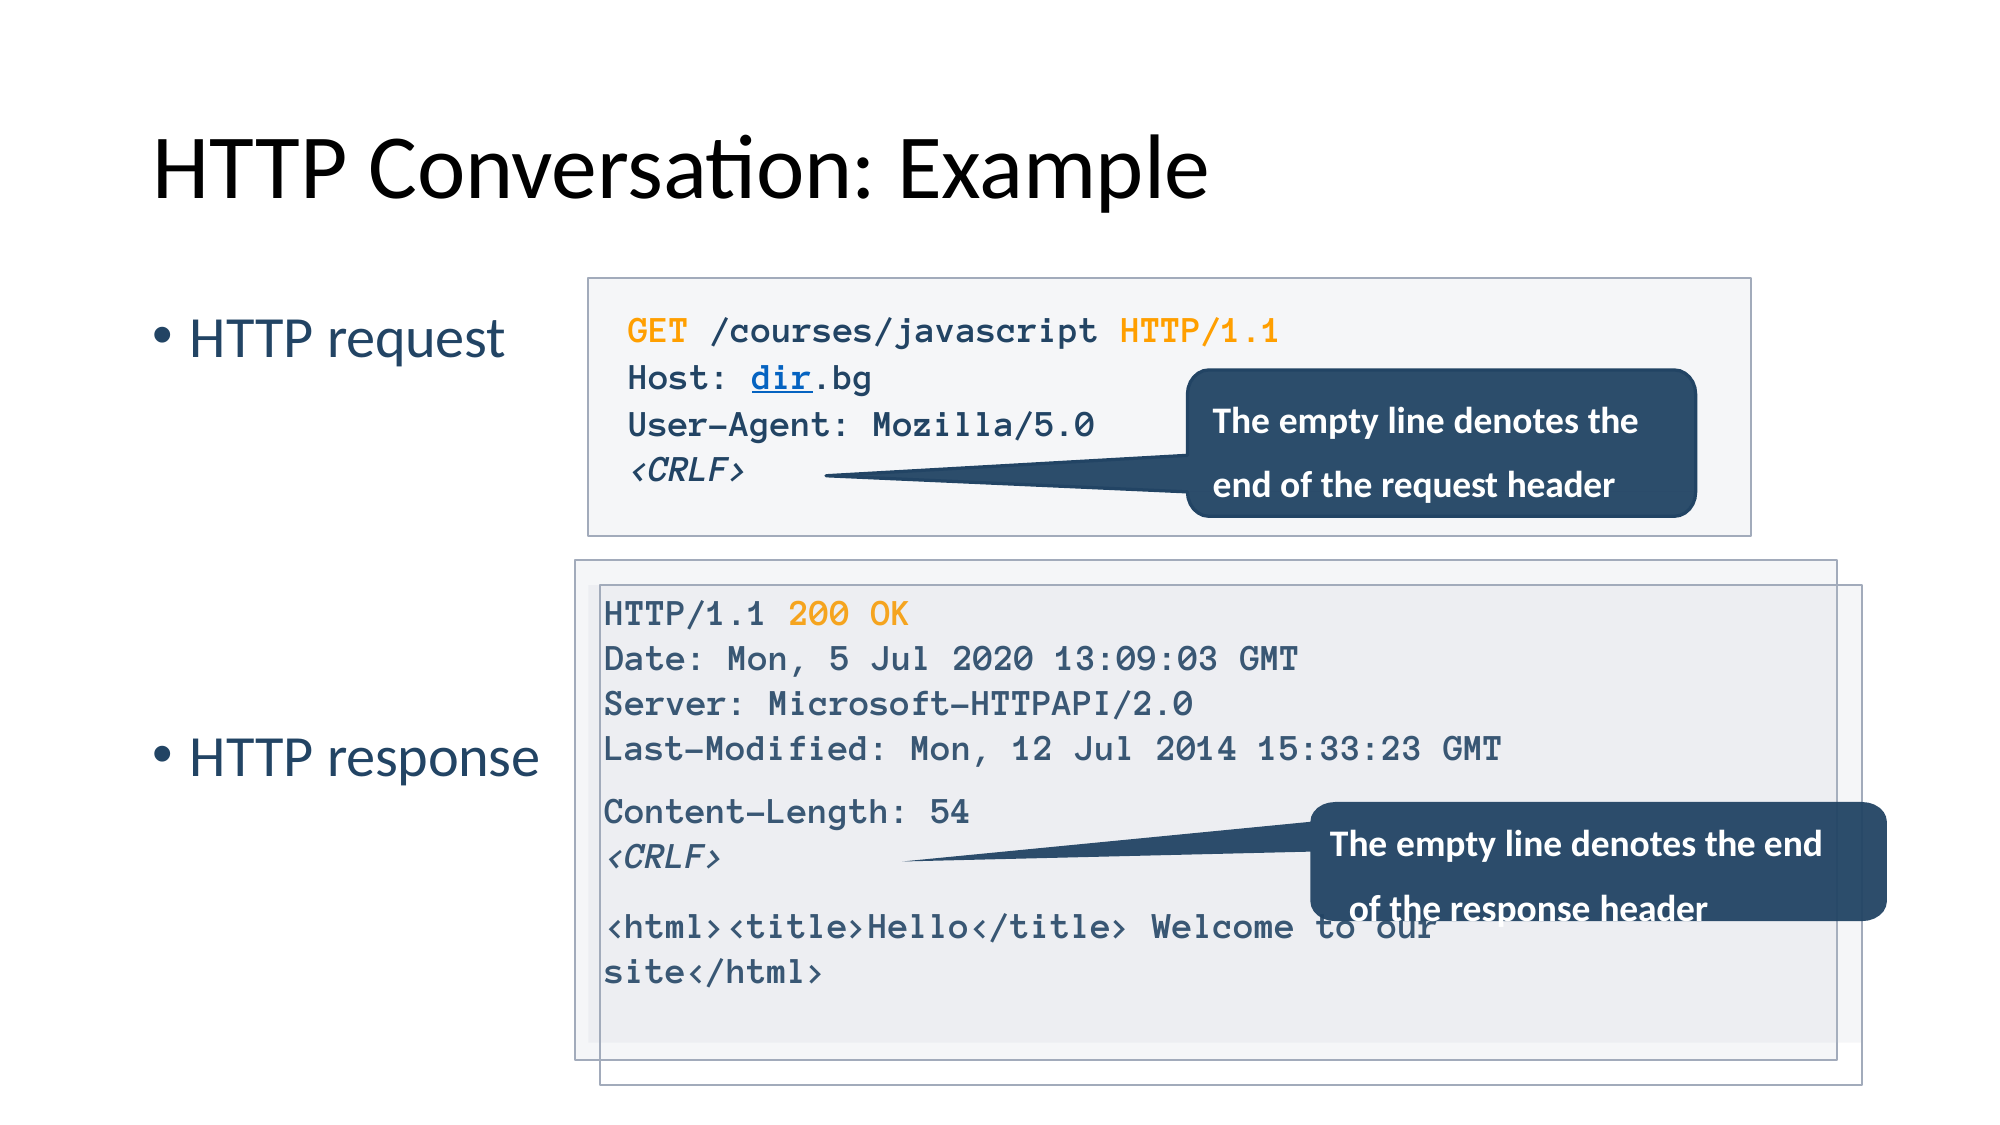

# HTTP Conversation: Example

GET /courses/javascript HTTP/1.1
Host: dir.bg
User-Agent: Mozilla/5.0
<CRLF>
HTTP request

HTTP response

The empty line denotes the
end of the request header

HTTP/1.1 200 OK
Date: Mon, 5 Jul 2020 13:09:03 GMT
Server: Microsoft-HTTPAPI/2.0
Last-Modified: Mon, 12 Jul 2014 15:33:23 GMT

Content-Length: 54
<CRLF>
                                                  The empty line denotes the end
                                                            of the response header
<html><title>Hello</title> Welcome to our site</html>
7